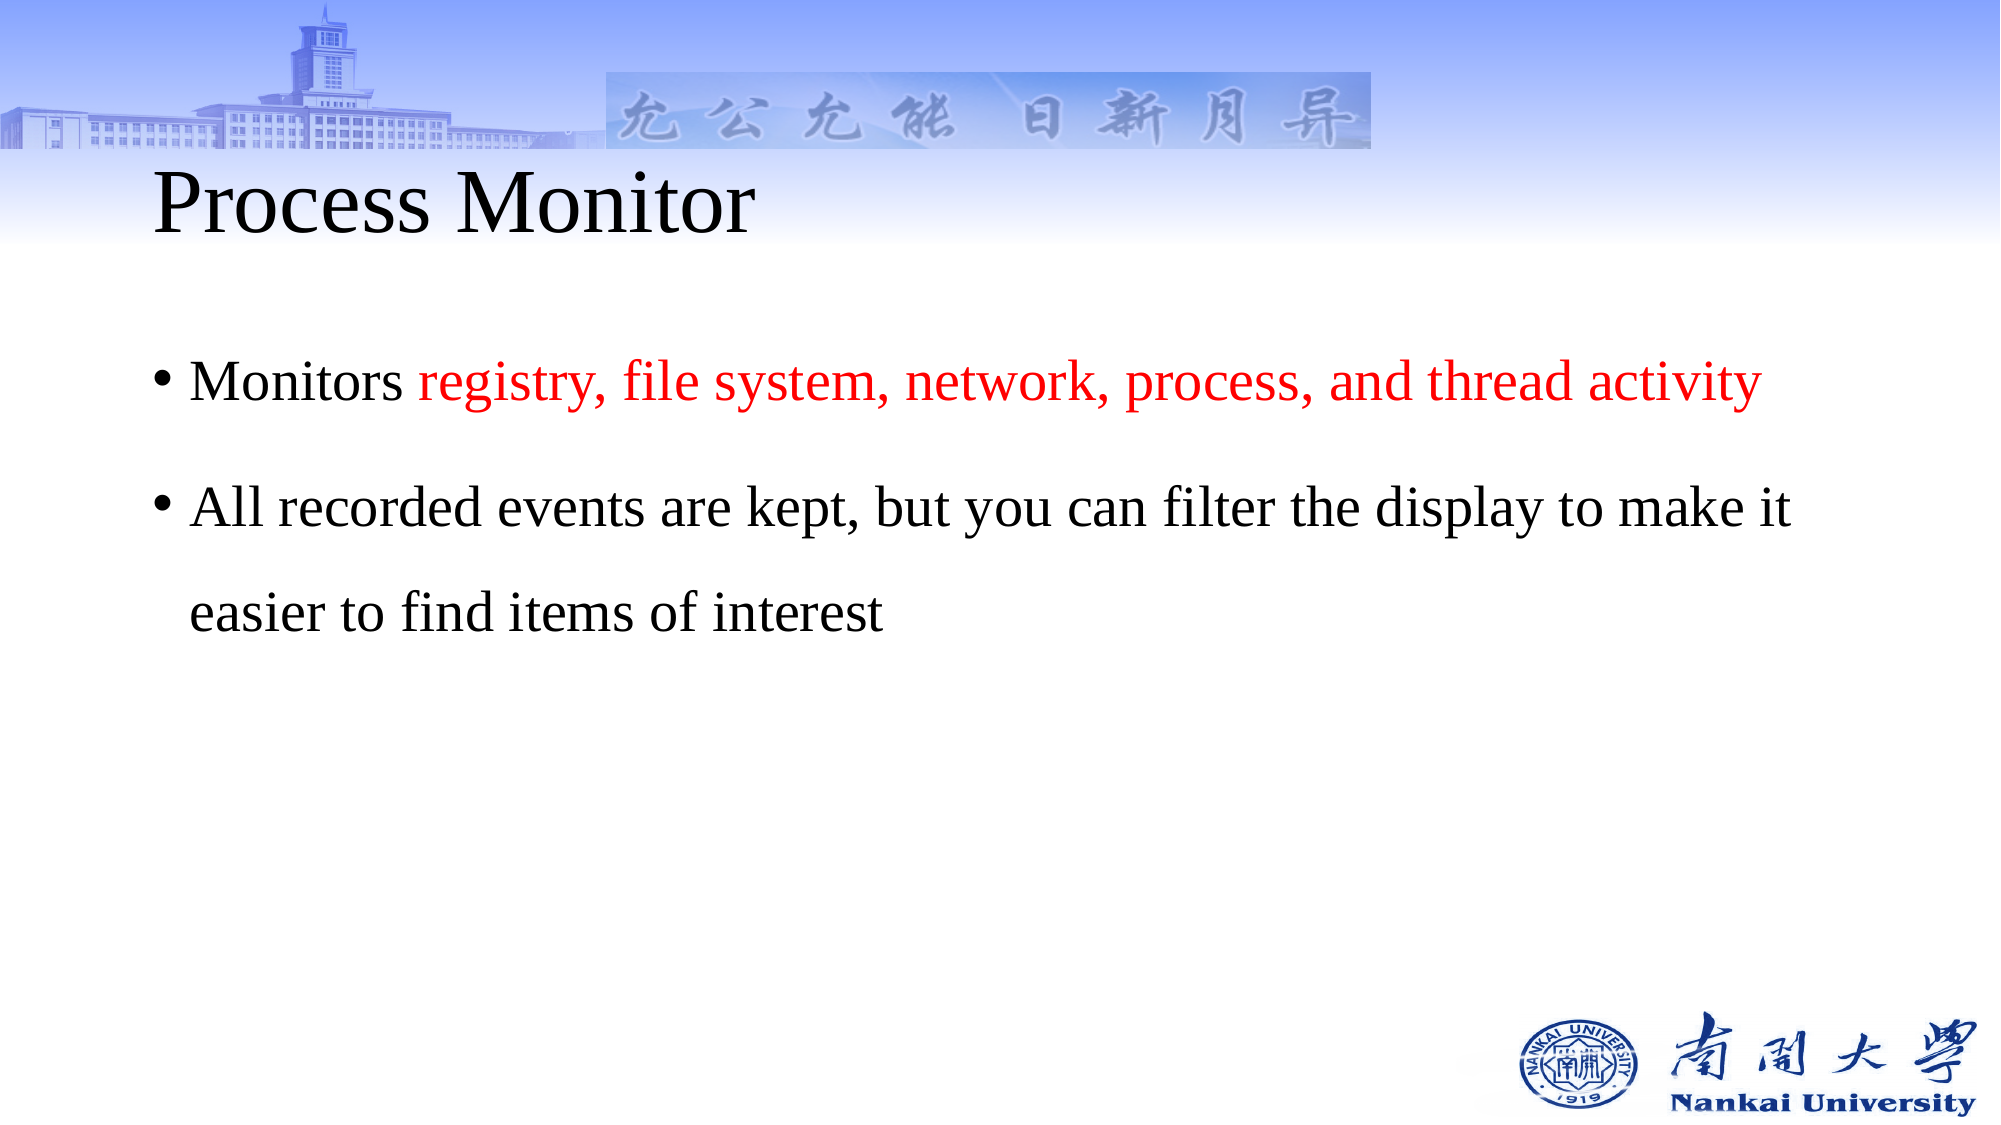

# Process Monitor
Monitors registry, file system, network, process, and thread activity
All recorded events are kept, but you can filter the display to make it easier to find items of interest